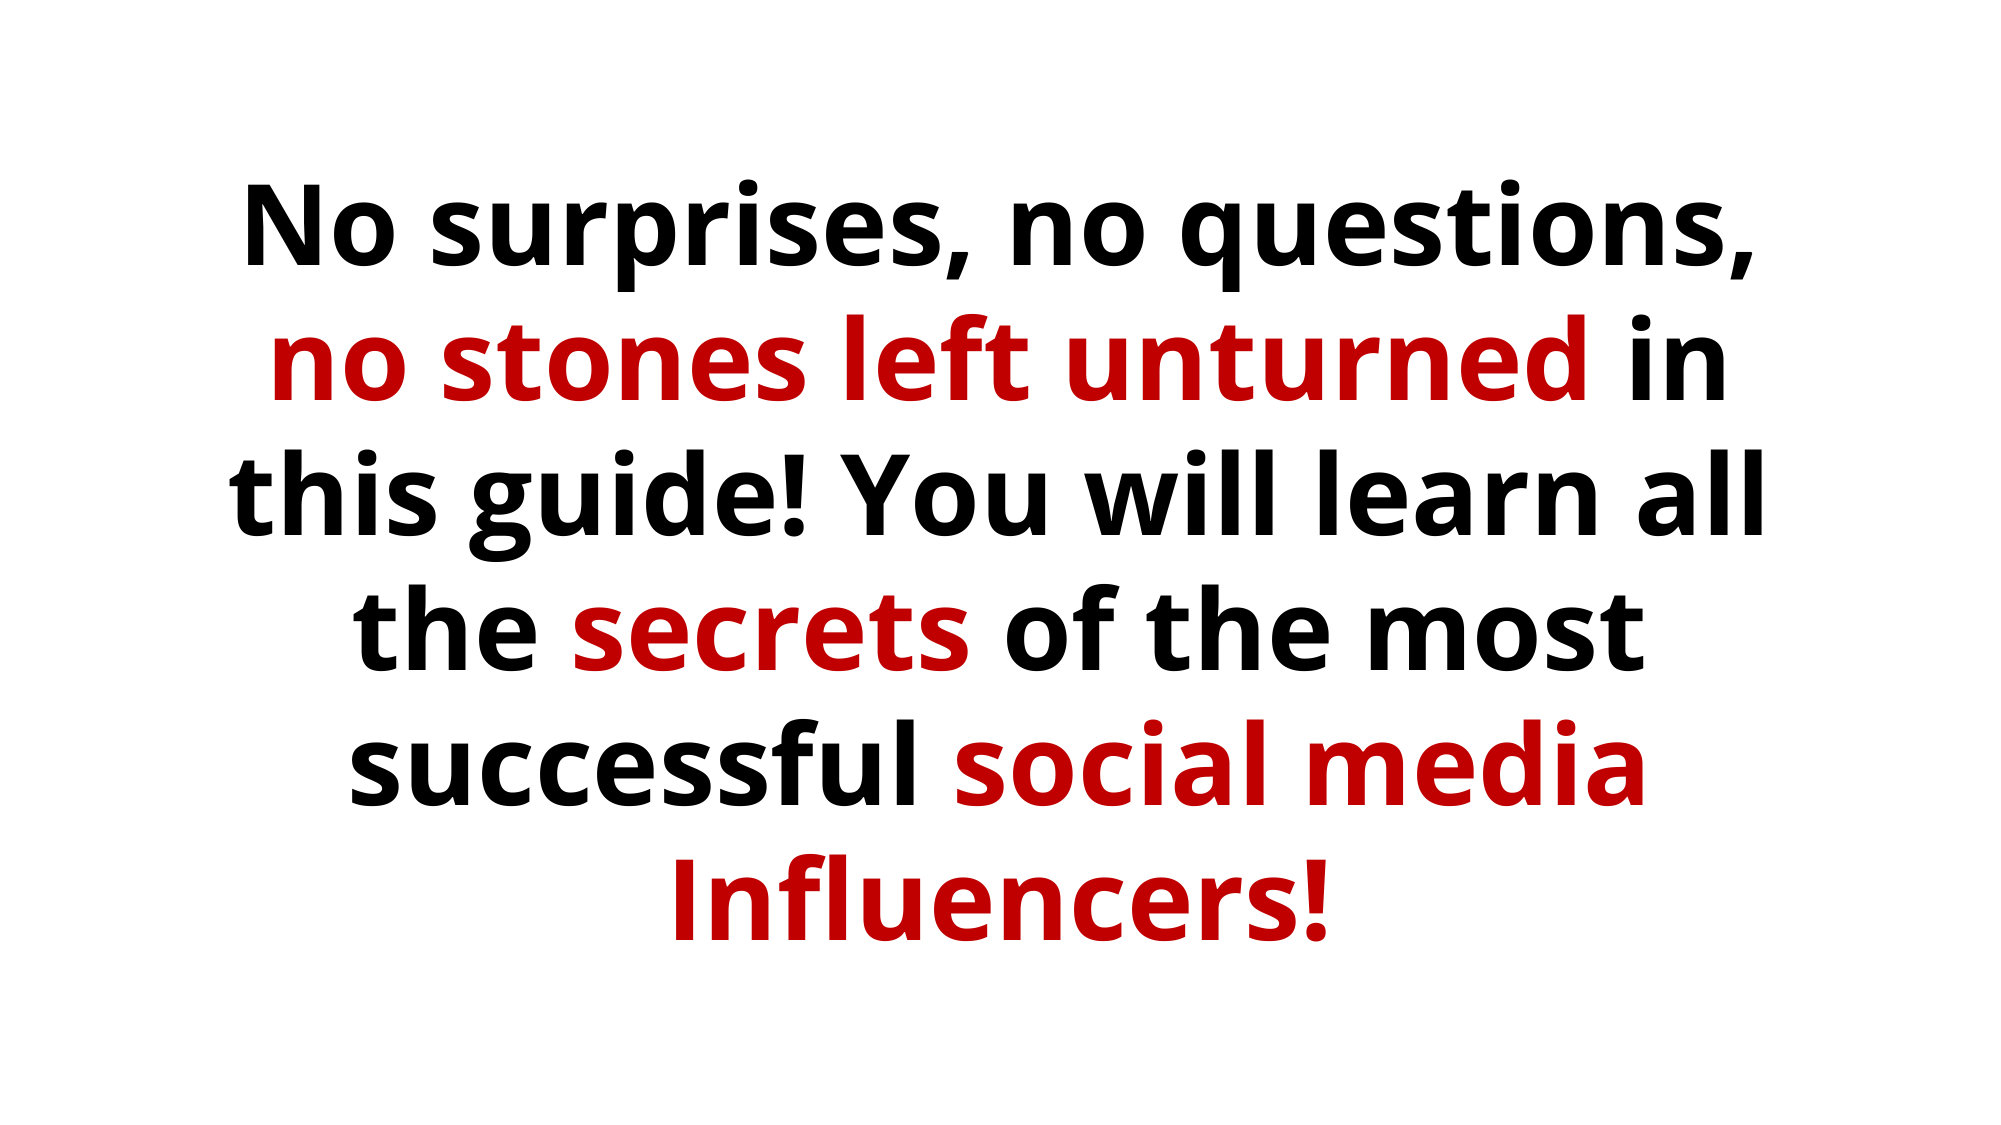

No surprises, no questions, no stones left unturned in this guide! You will learn all the secrets of the most successful social media Influencers!